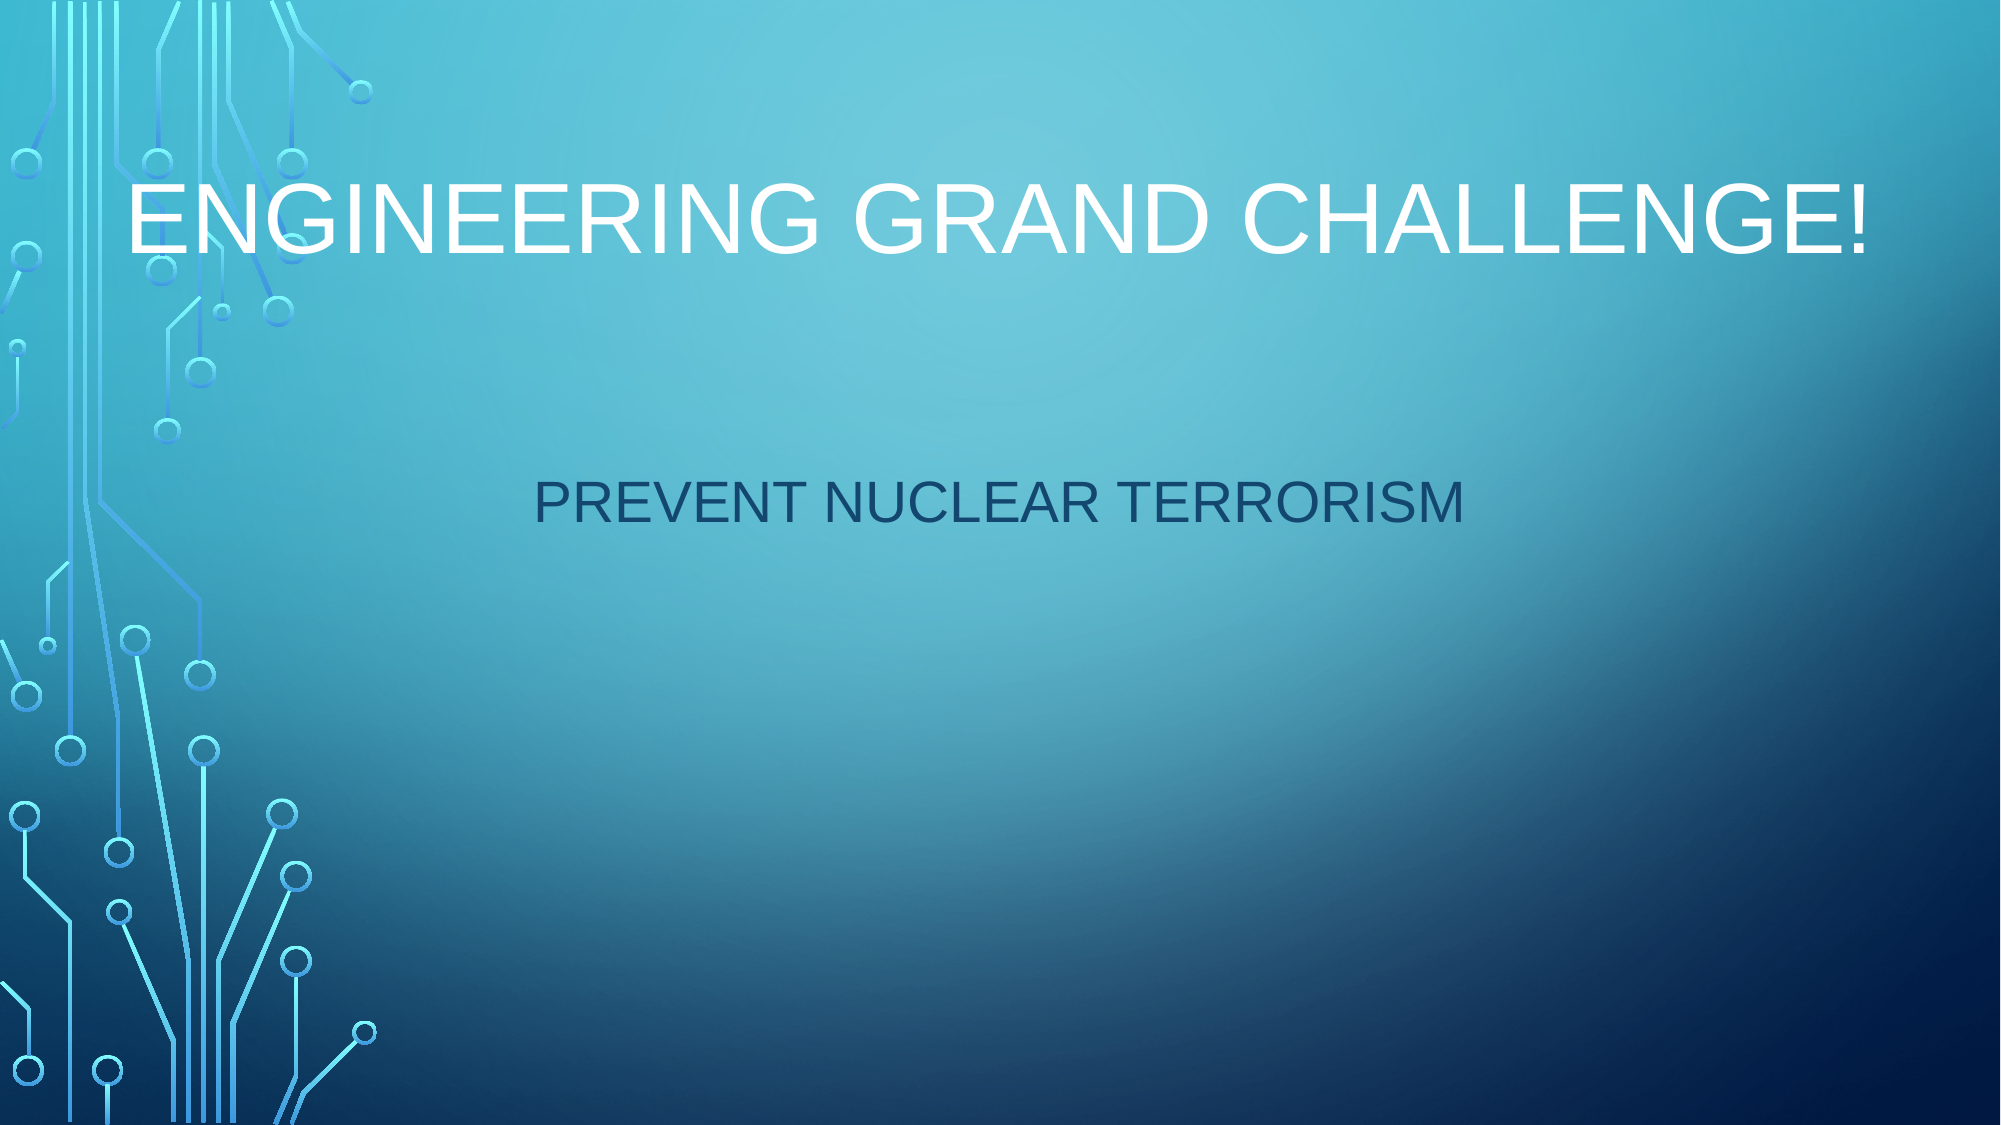

# ENGINEERING GRAND CHALLENGE!
PREVENT NUCLEAR TERRORISM